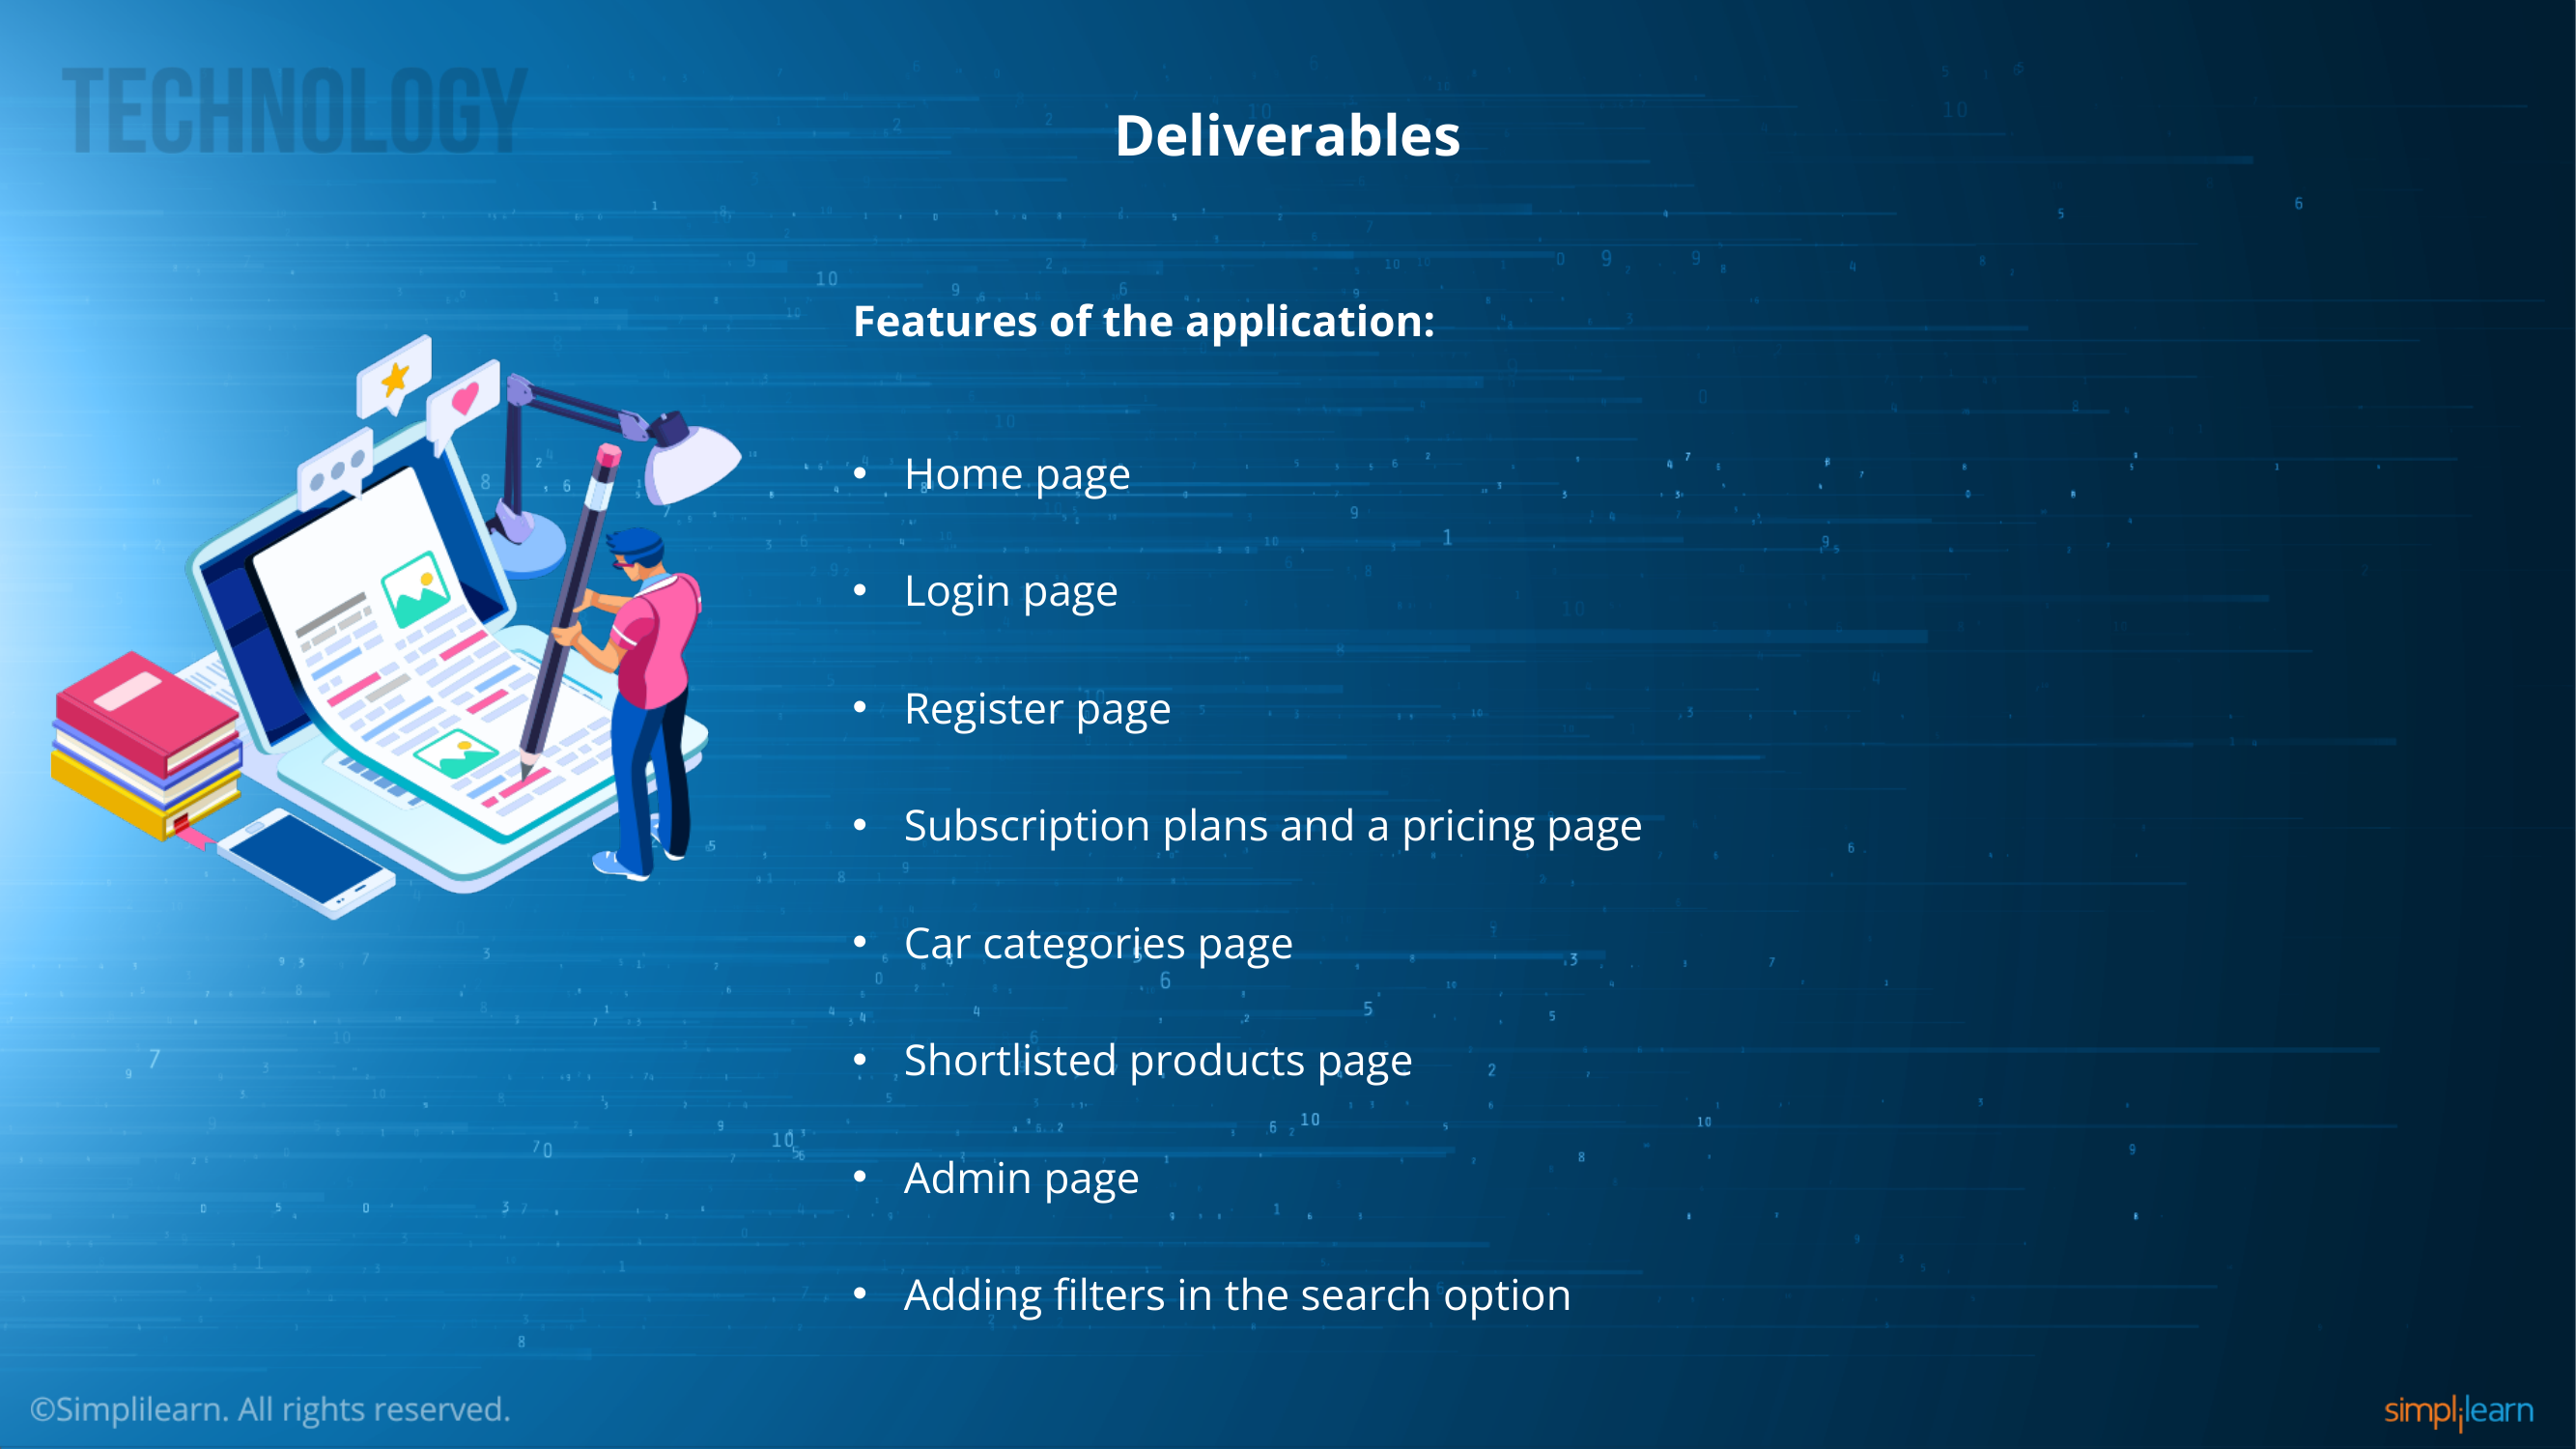

# Deliverables
Features of the application:

Home page

Login page

Register page

Subscription plans and a pricing page

Car categories page

Shortlisted products page

Admin page

Adding filters in the search option